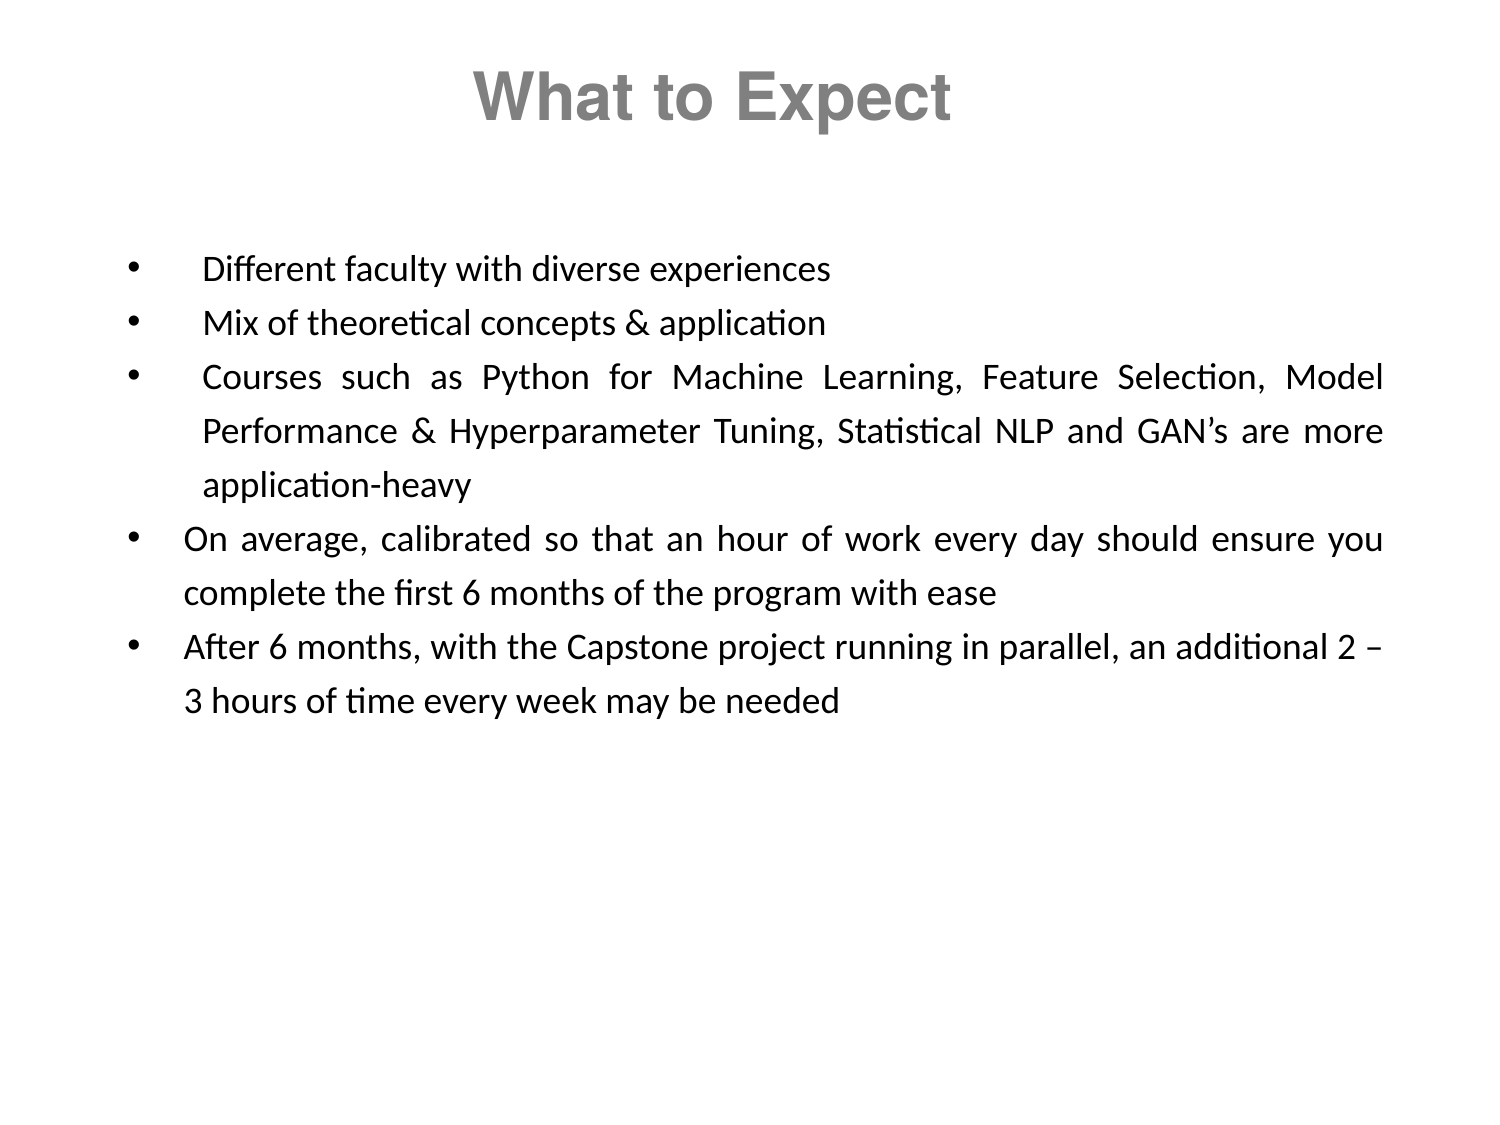

# What to Expect
Different faculty with diverse experiences
Mix of theoretical concepts & application
Courses such as Python for Machine Learning, Feature Selection, Model Performance & Hyperparameter Tuning, Statistical NLP and GAN’s are more application-heavy
On average, calibrated so that an hour of work every day should ensure you complete the first 6 months of the program with ease
After 6 months, with the Capstone project running in parallel, an additional 2 – 3 hours of time every week may be needed